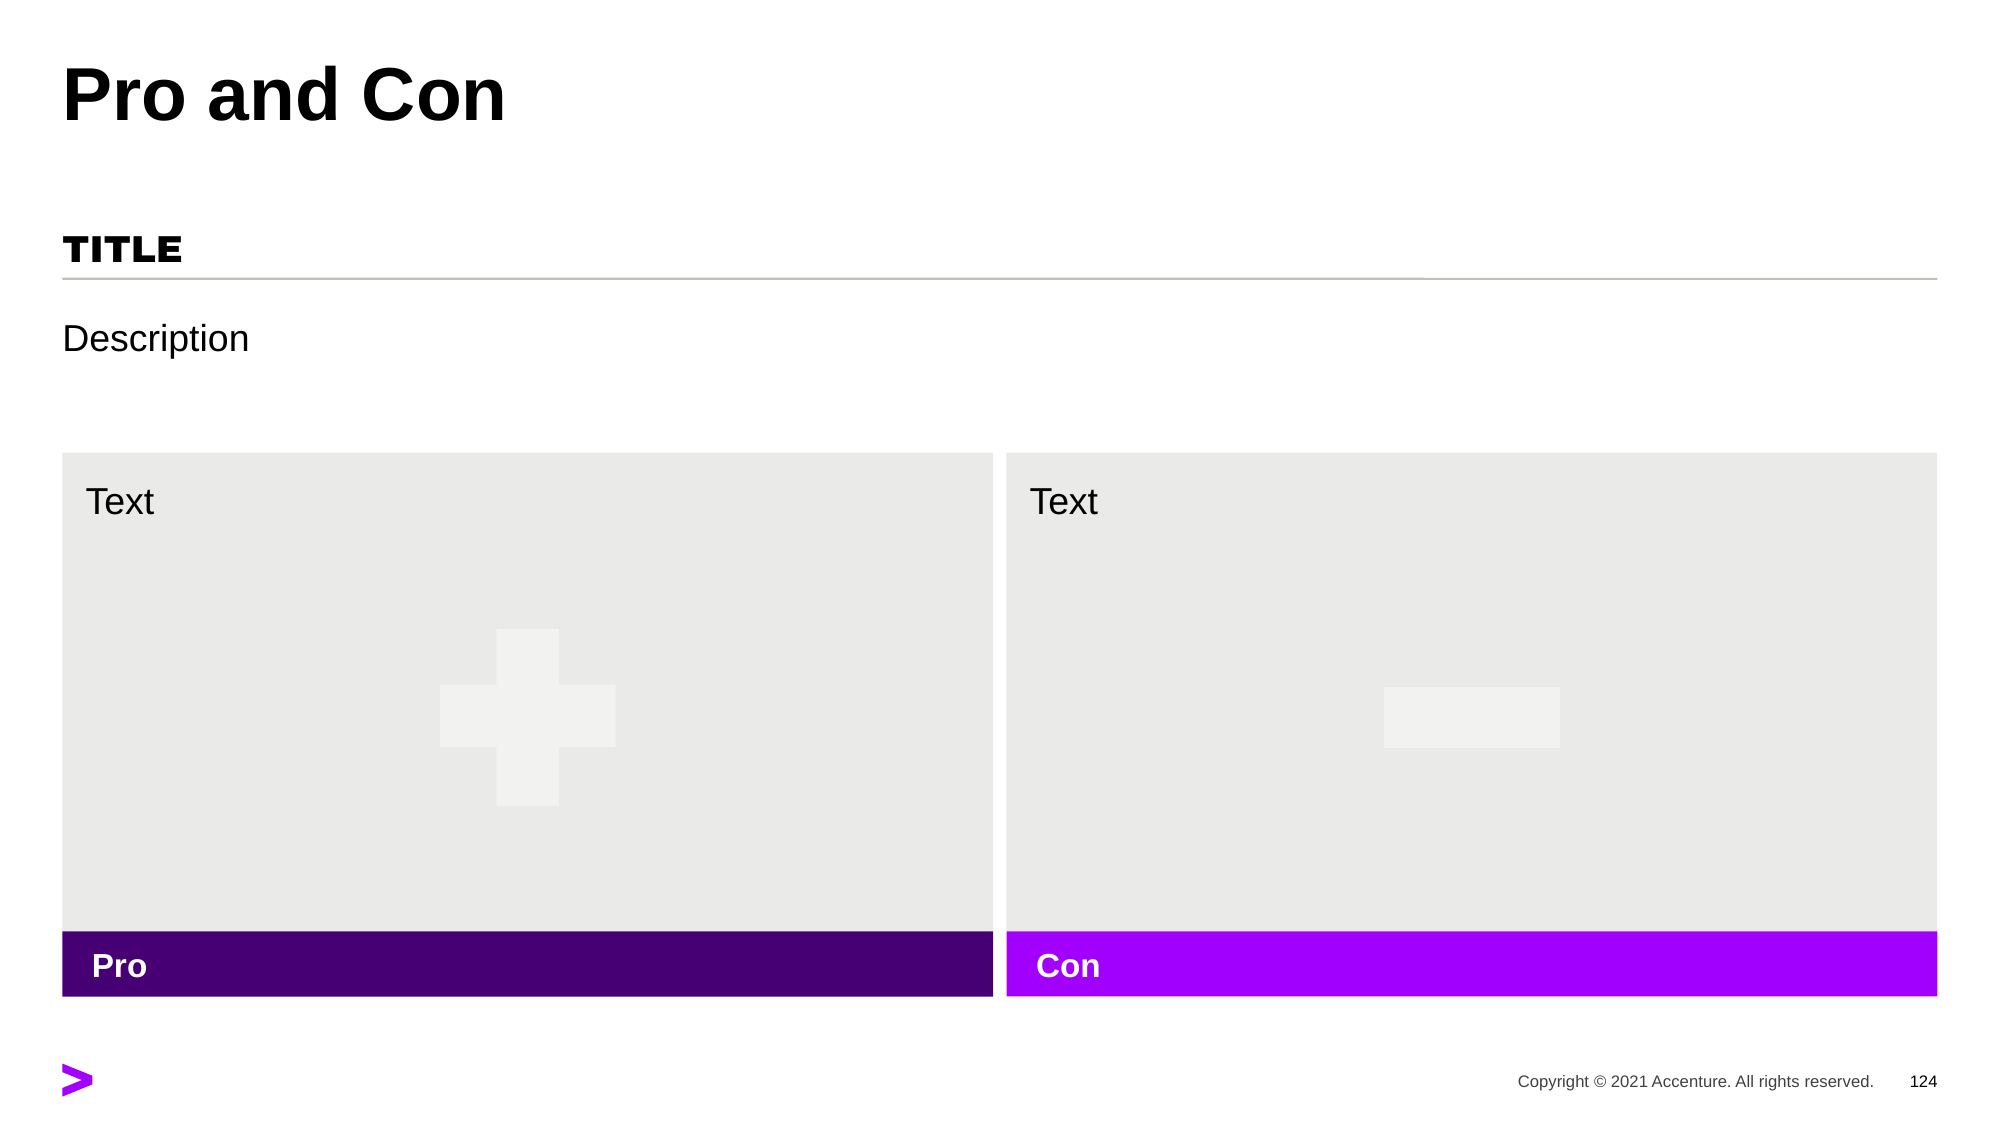

# Pro and Con
Title

Description

Text
Text

Pro
Con
Copyright © 2021 Accenture. All rights reserved.
124